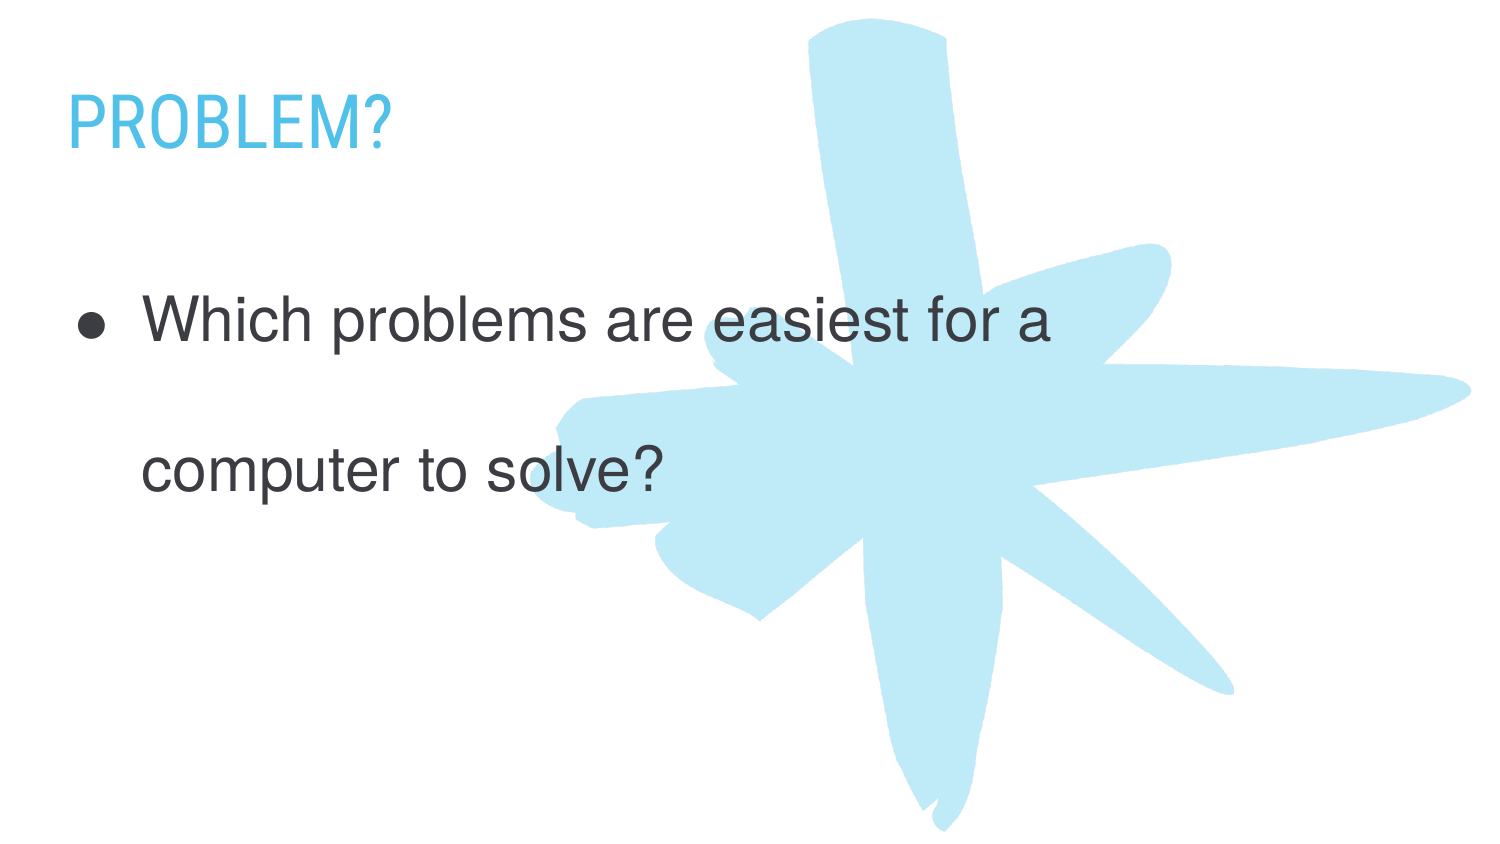

# PROBLEM?
Which problems are easiest for a computer to solve?